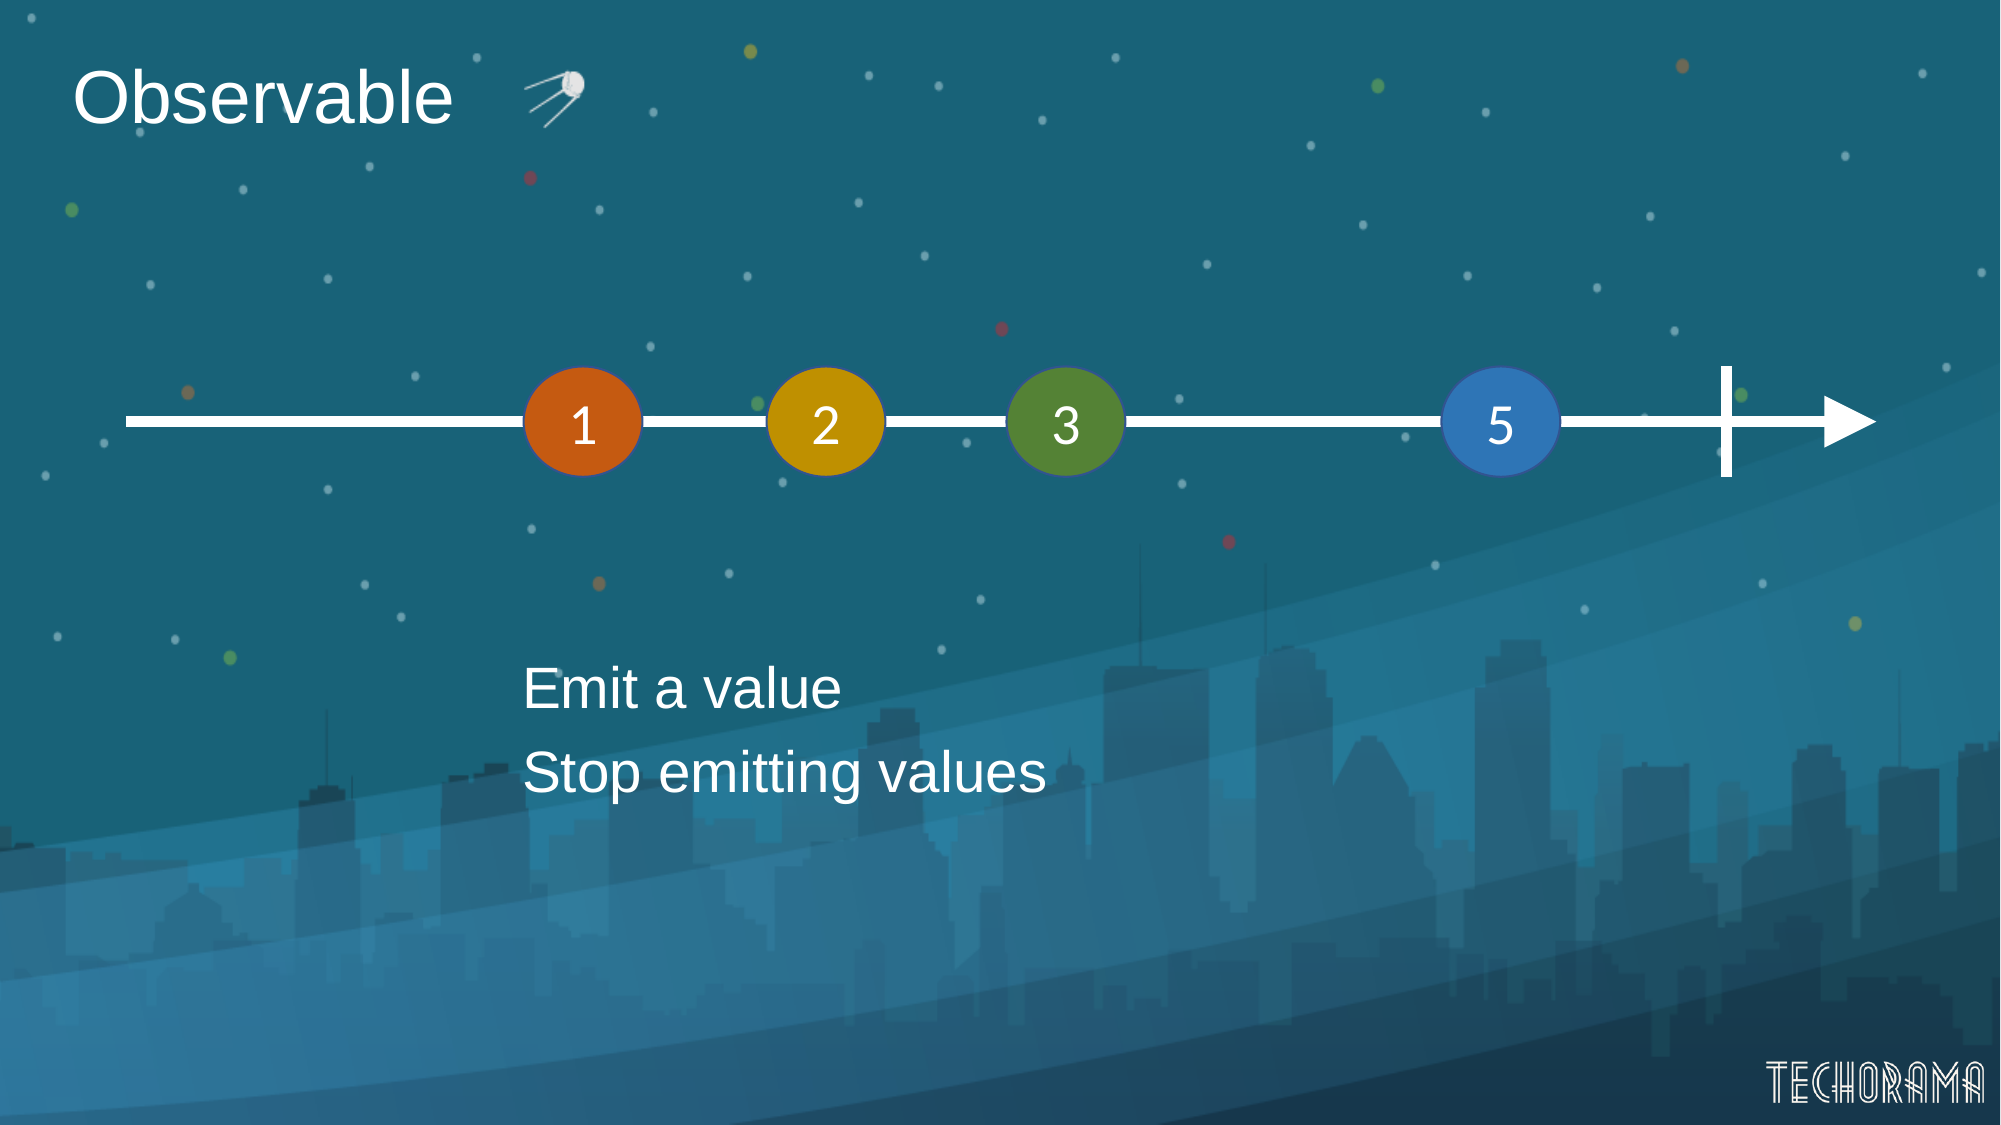

# Observable

			Emit a value
			Stop emitting values

1
2
3
5